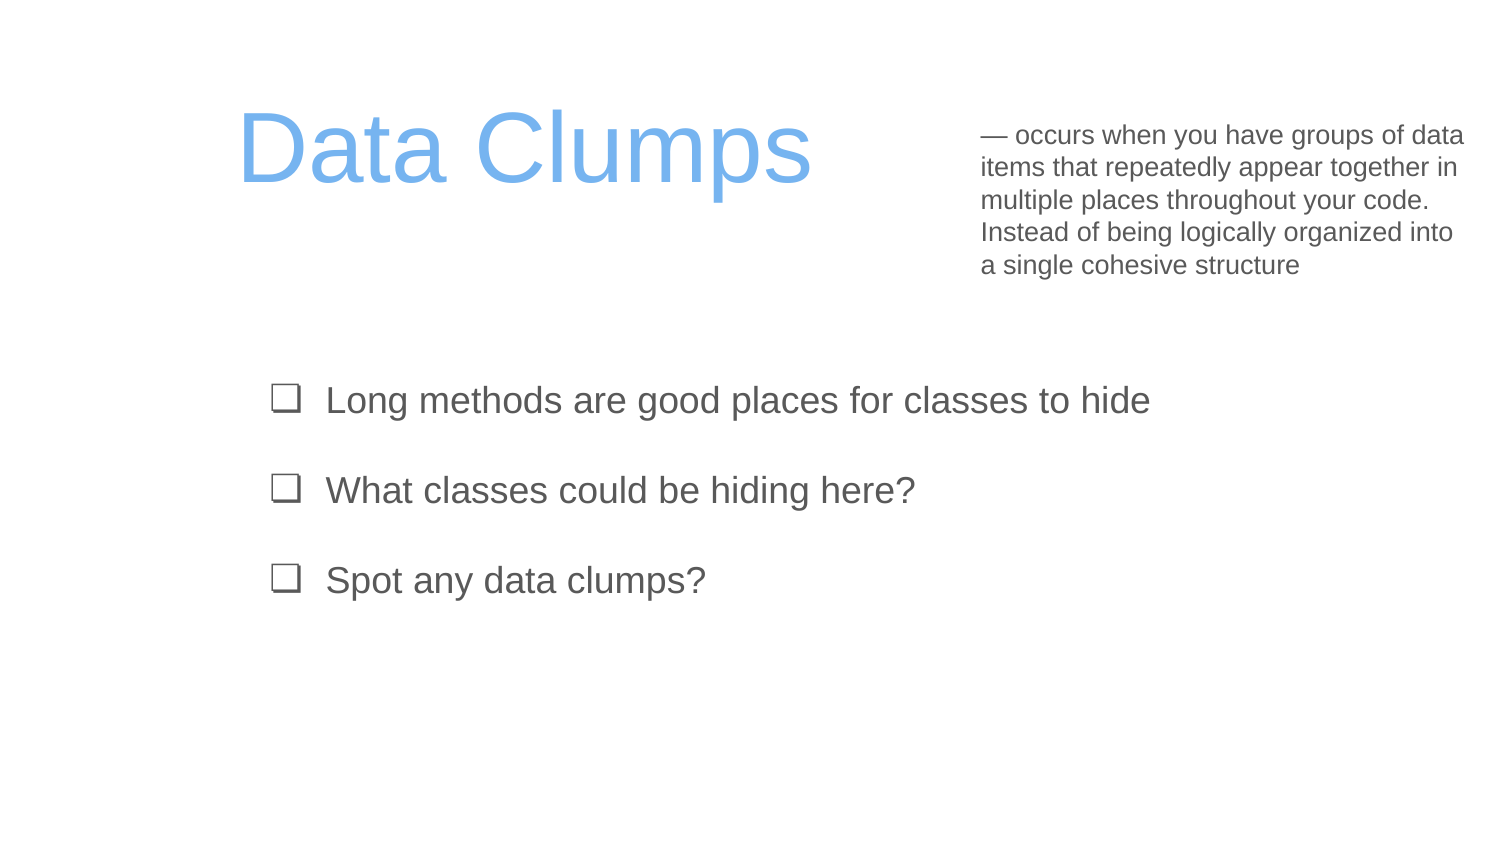

# Data Clumps
— occurs when you have groups of data items that repeatedly appear together in multiple places throughout your code. Instead of being logically organized into a single cohesive structure
Long methods are good places for classes to hide

What classes could be hiding here?

Spot any data clumps?